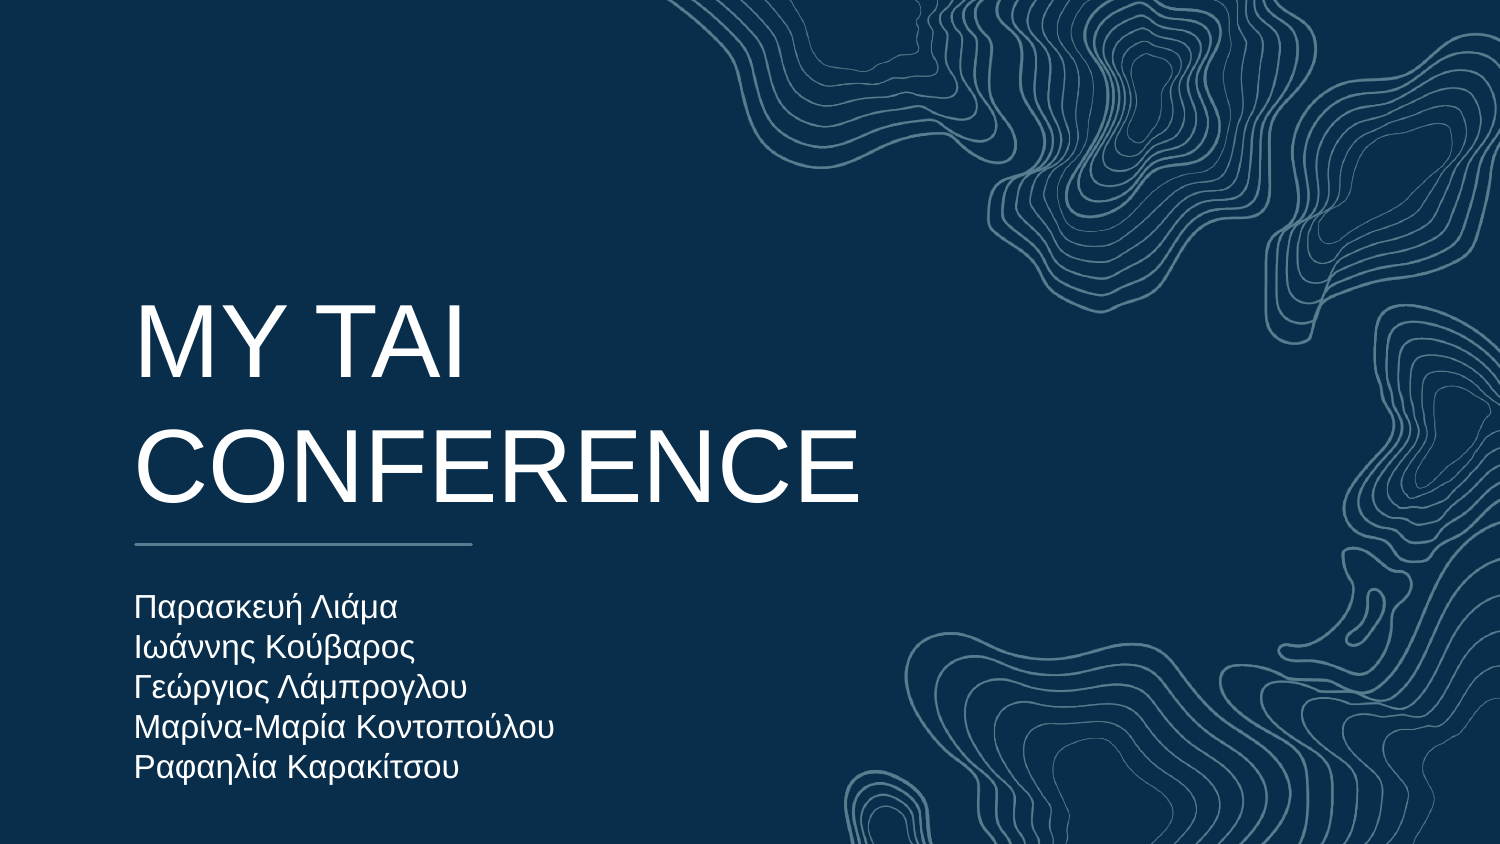

# MY TAI CONFERENCE
Παρασκευή Λιάμα
Ιωάννης Κούβαρος
Γεώργιος Λάμπρογλου
Μαρίνα-Μαρία Κοντοπούλου
Ραφαηλία Καρακίτσου